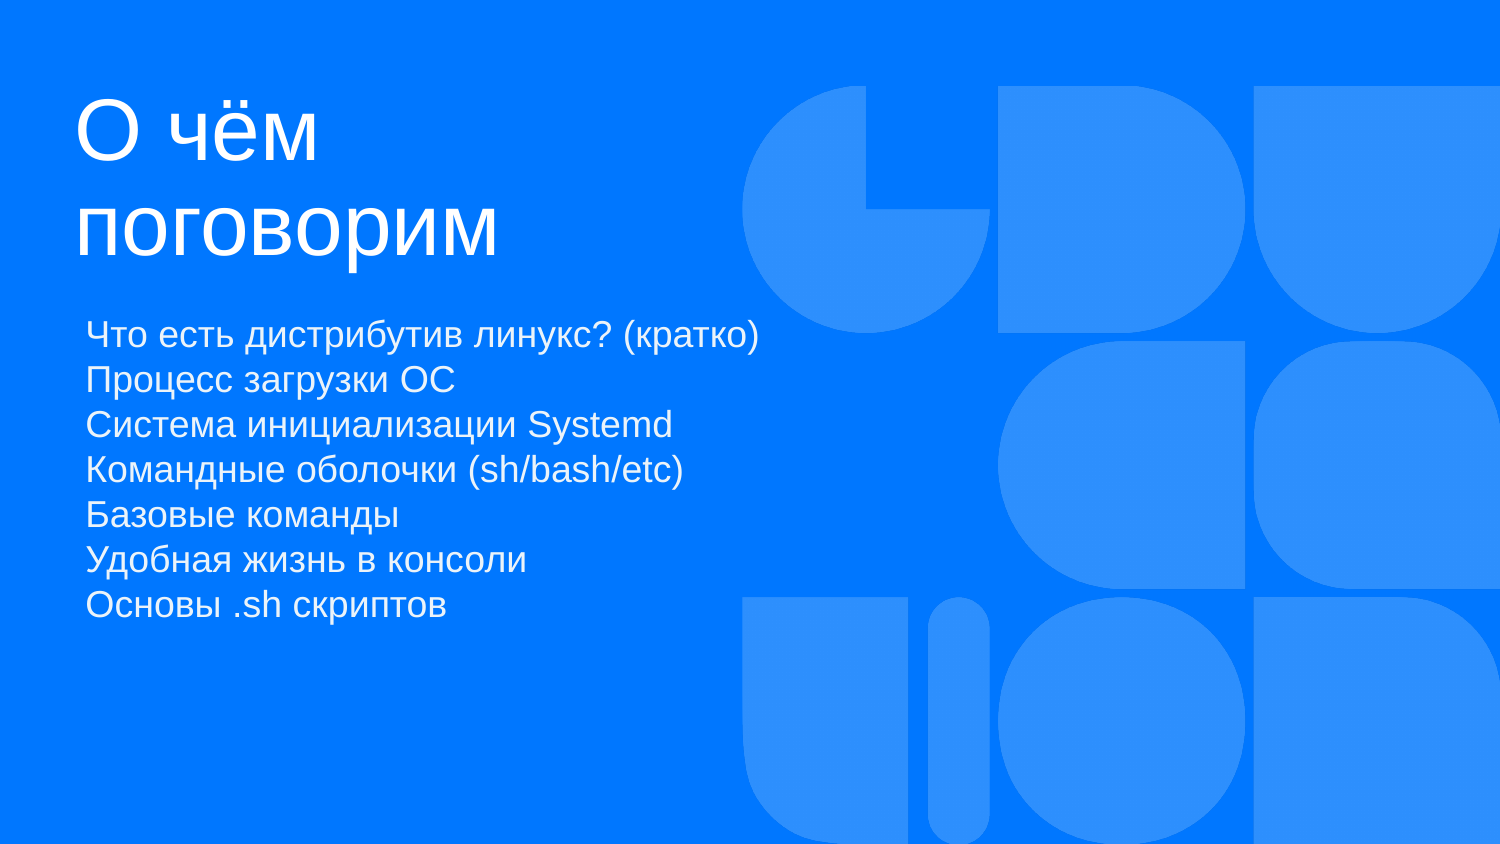

# О чём поговорим
Что есть дистрибутив линукс? (кратко)
Процесс загрузки ОС
Система инициализации Systemd
Командные оболочки (sh/bash/etc)
Базовые команды
Удобная жизнь в консоли
Основы .sh скриптов